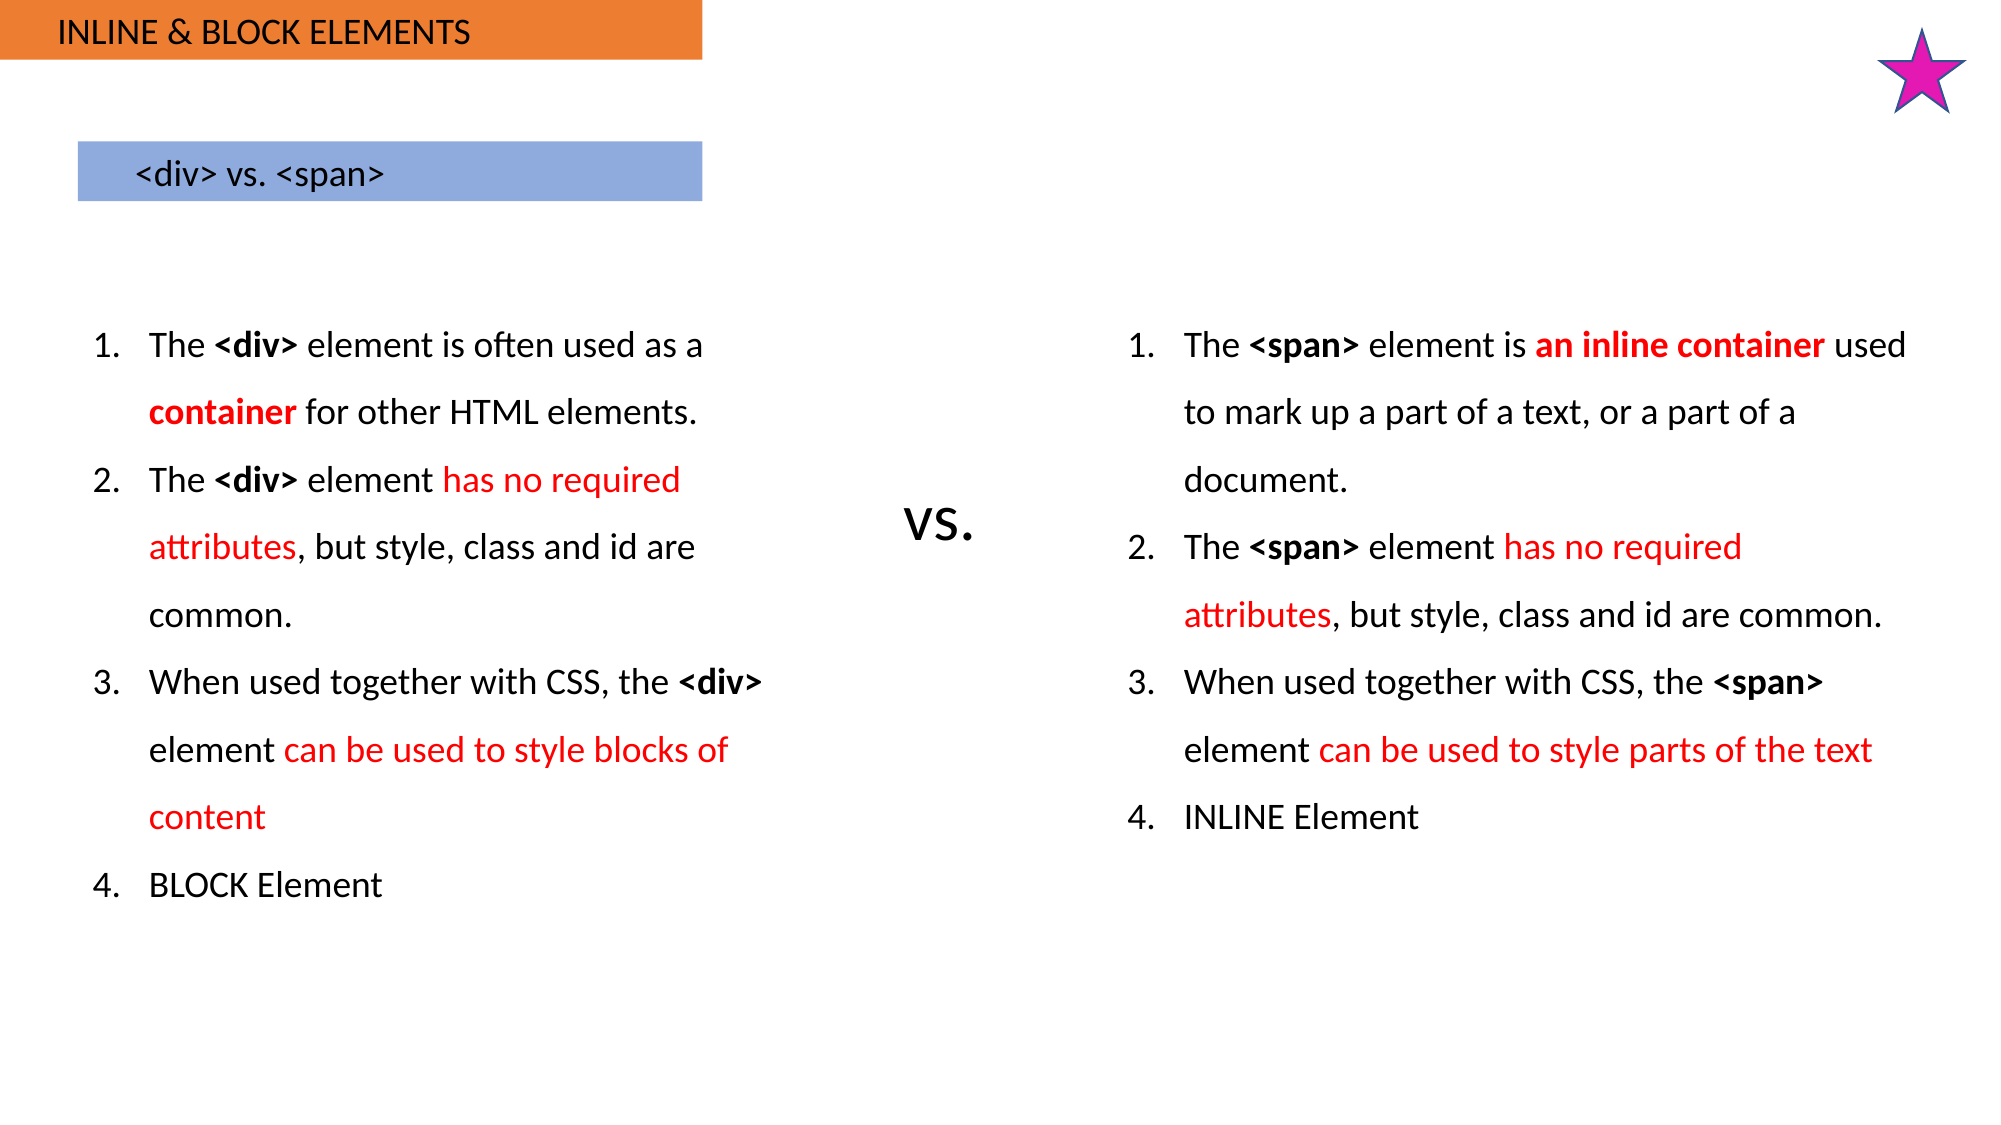

INLINE & BLOCK ELEMENTS

     <div> vs. <span>
The <div> element is often used as a container for other HTML elements.
The <div> element has no required attributes, but style, class and id are common.
When used together with CSS, the <div> element can be used to style blocks of content
BLOCK Element
The <span> element is an inline container used to mark up a part of a text, or a part of a document.
The <span> element has no required attributes, but style, class and id are common.
When used together with CSS, the <span> element can be used to style parts of the text
INLINE Element
vs.